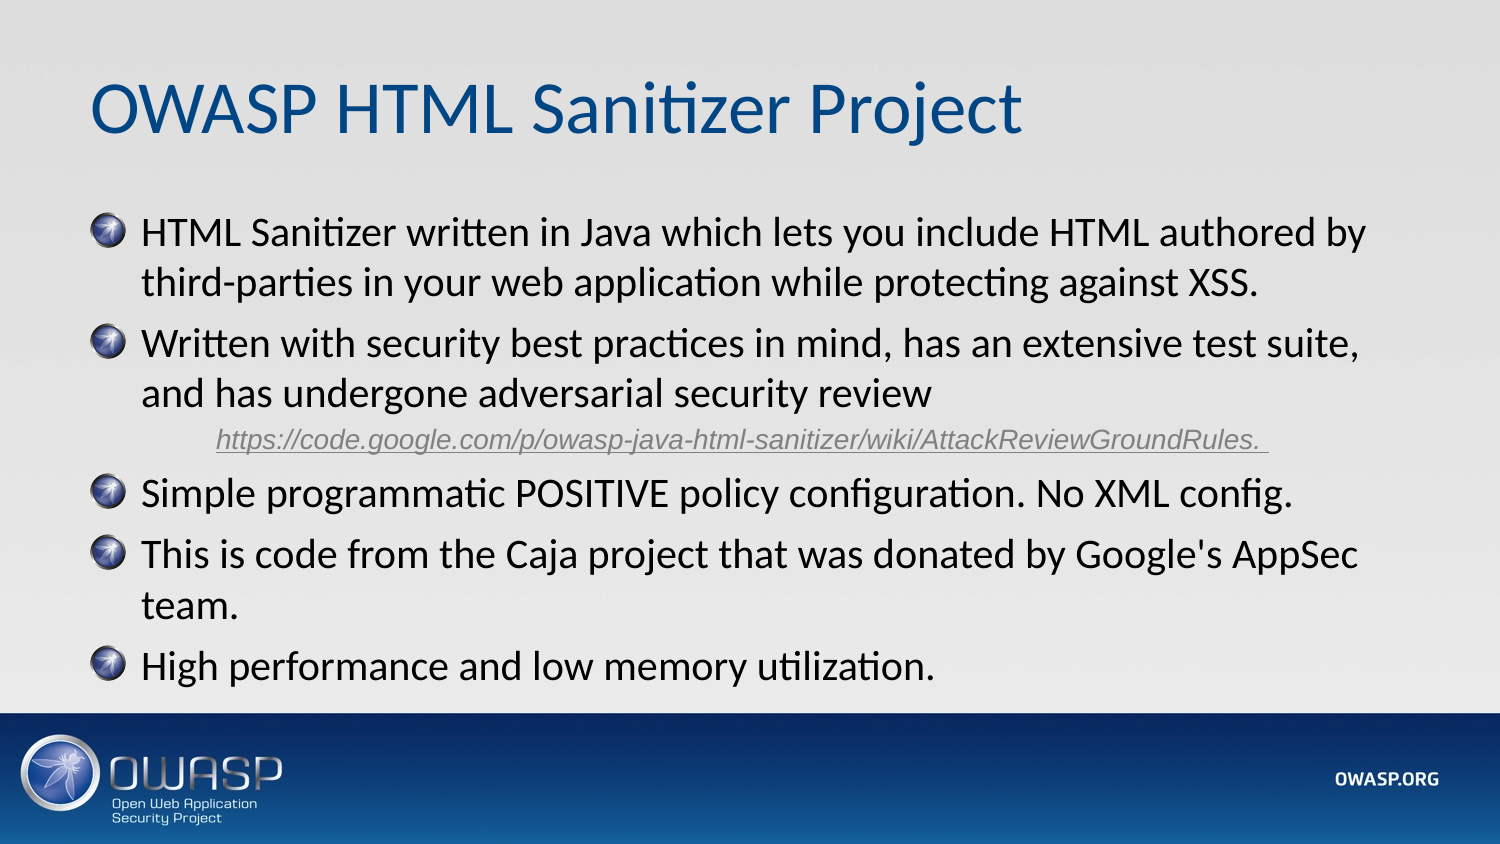

# OWASP HTML Sanitizer Project
HTML Sanitizer written in Java which lets you include HTML authored by third-parties in your web application while protecting against XSS.
Written with security best practices in mind, has an extensive test suite, and has undergone adversarial security review
	https://code.google.com/p/owasp-java-html-sanitizer/wiki/AttackReviewGroundRules.
Simple programmatic POSITIVE policy configuration. No XML config.
This is code from the Caja project that was donated by Google's AppSec team.
High performance and low memory utilization.